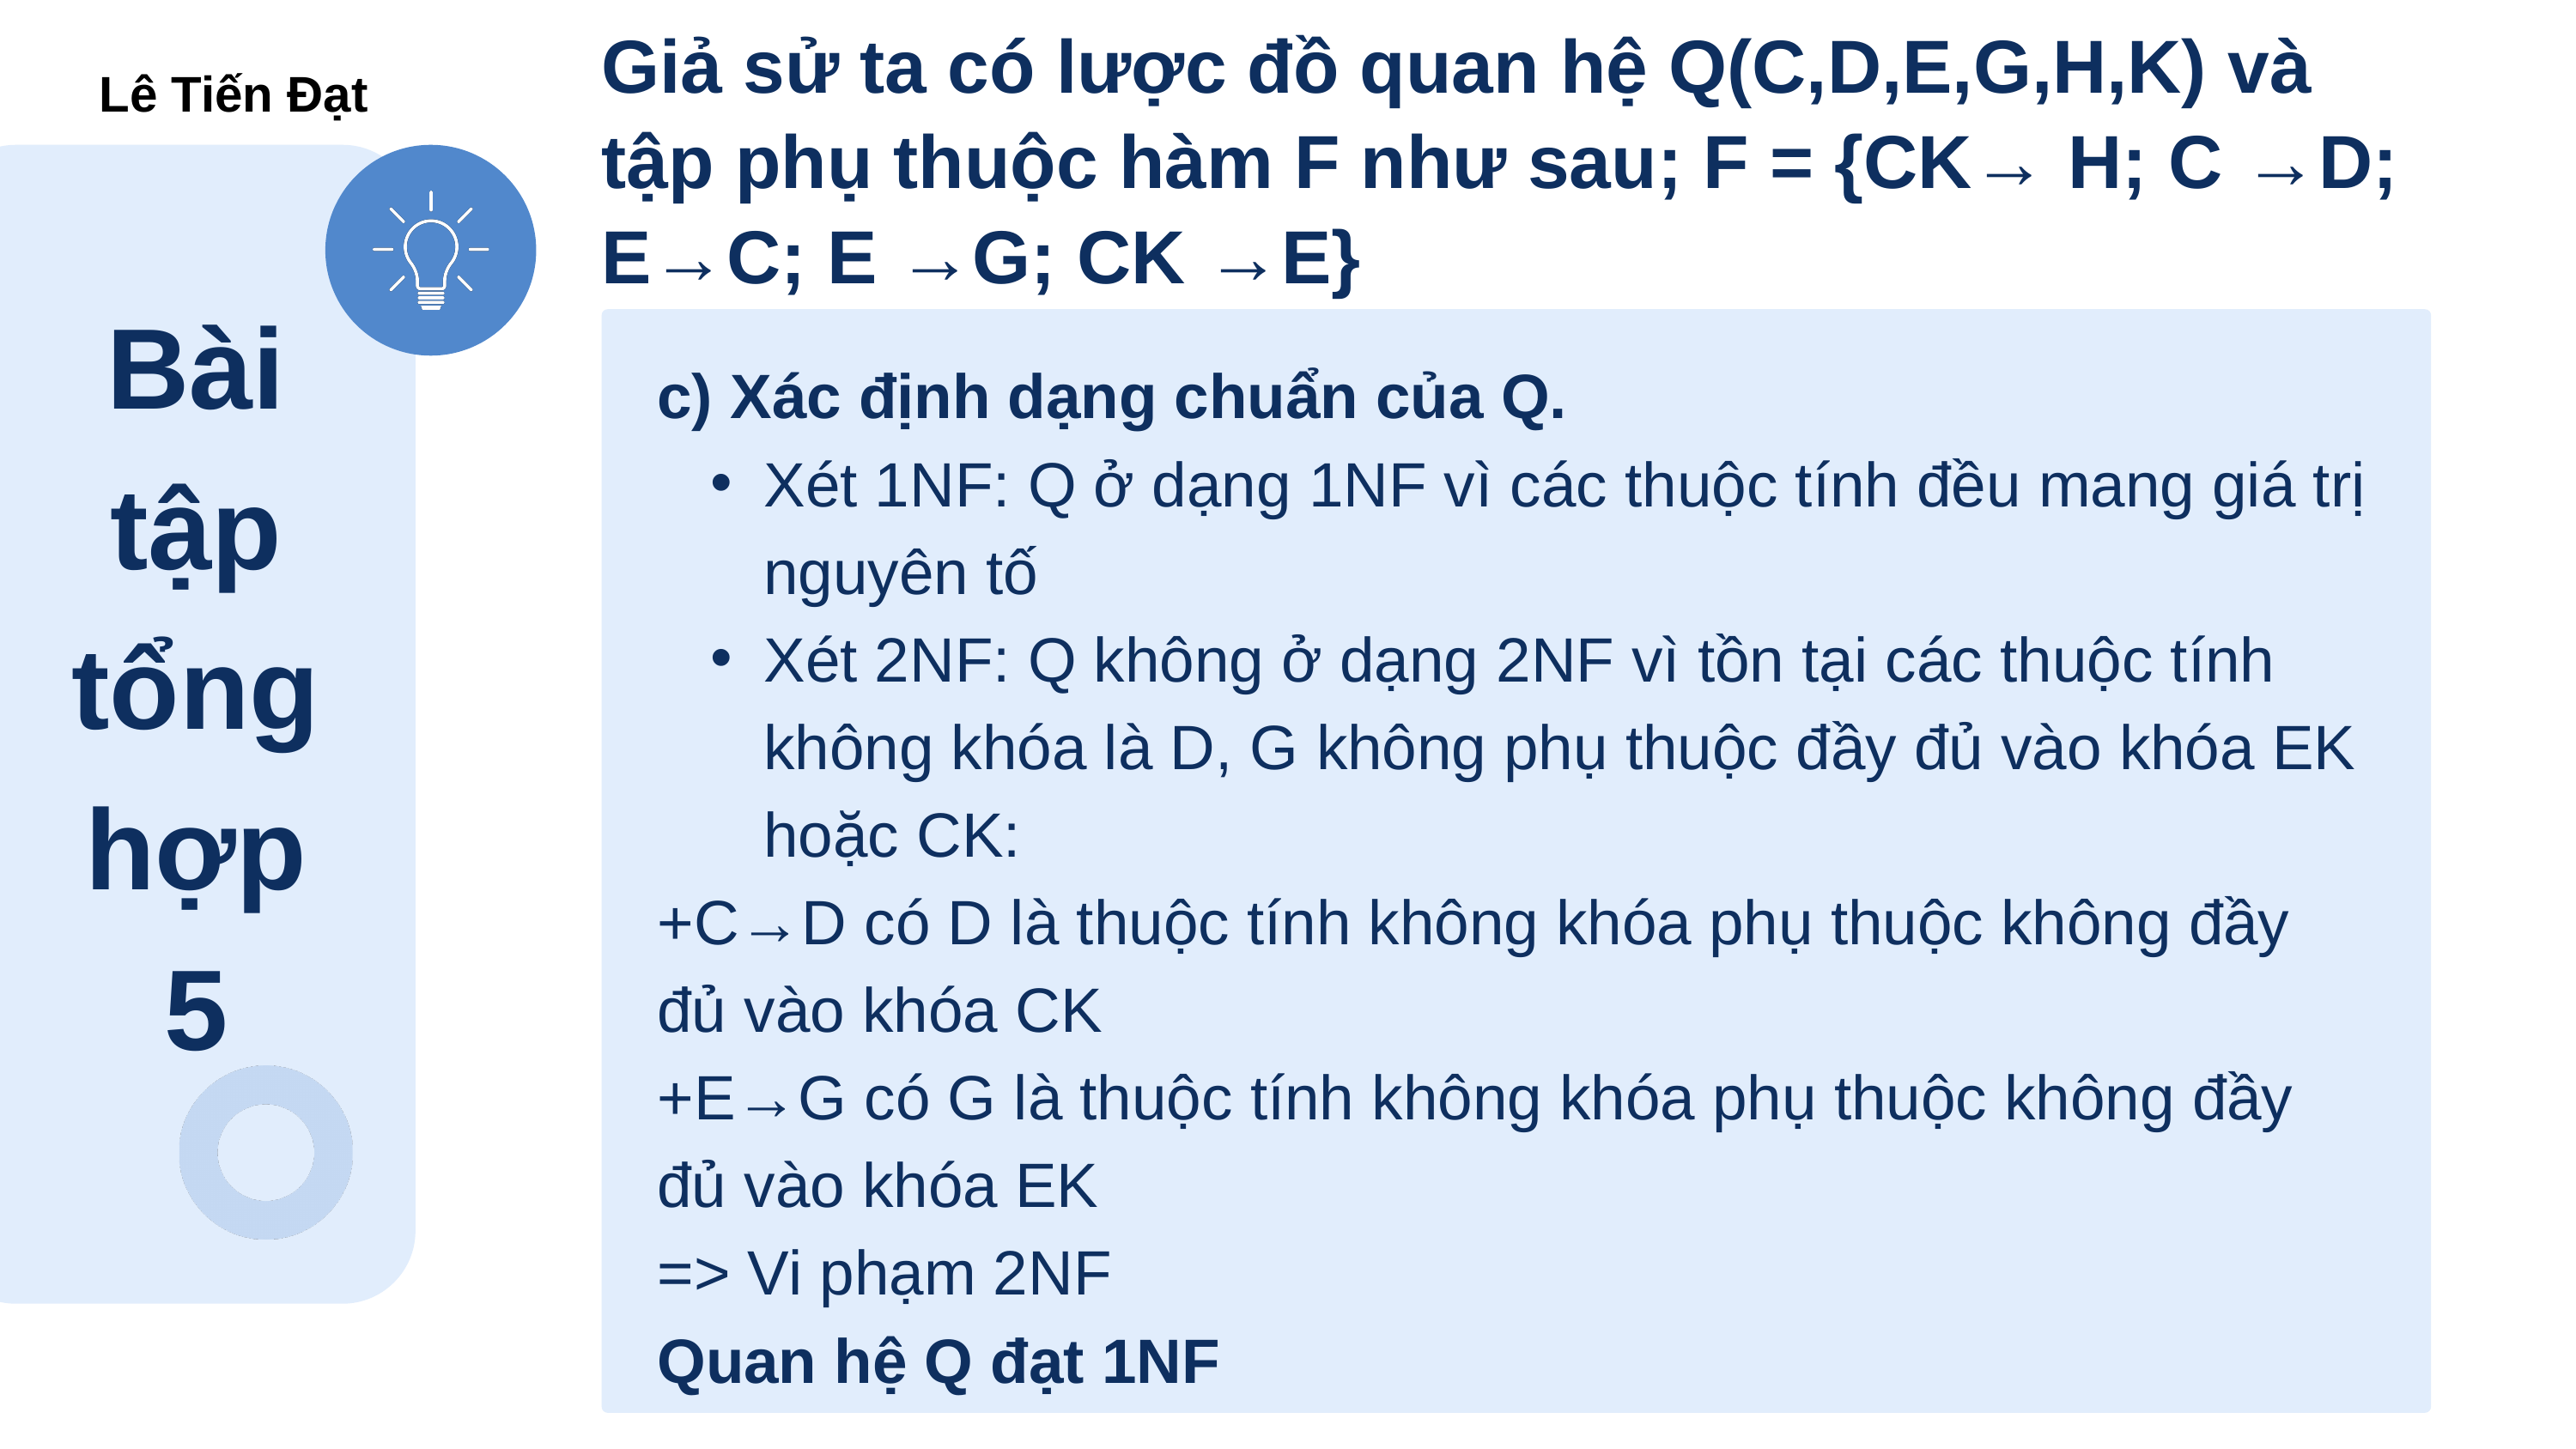

Giả sử ta có lược đồ quan hệ Q(C,D,E,G,H,K) và tập phụ thuộc hàm F như sau; F = {CK→ H; C →D; E→C; E →G; CK →E}

Lê Tiến Đạt

Bài tập tổng hợp 5

c) Xác định dạng chuẩn của Q.
Xét 1NF: Q ở dạng 1NF vì các thuộc tính đều mang giá trị nguyên tố
Xét 2NF: Q không ở dạng 2NF vì tồn tại các thuộc tính không khóa là D, G không phụ thuộc đầy đủ vào khóa EK hoặc CK:
+C→D có D là thuộc tính không khóa phụ thuộc không đầy đủ vào khóa CK
+E→G có G là thuộc tính không khóa phụ thuộc không đầy đủ vào khóa EK
=> Vi phạm 2NF
Quan hệ Q đạt 1NF